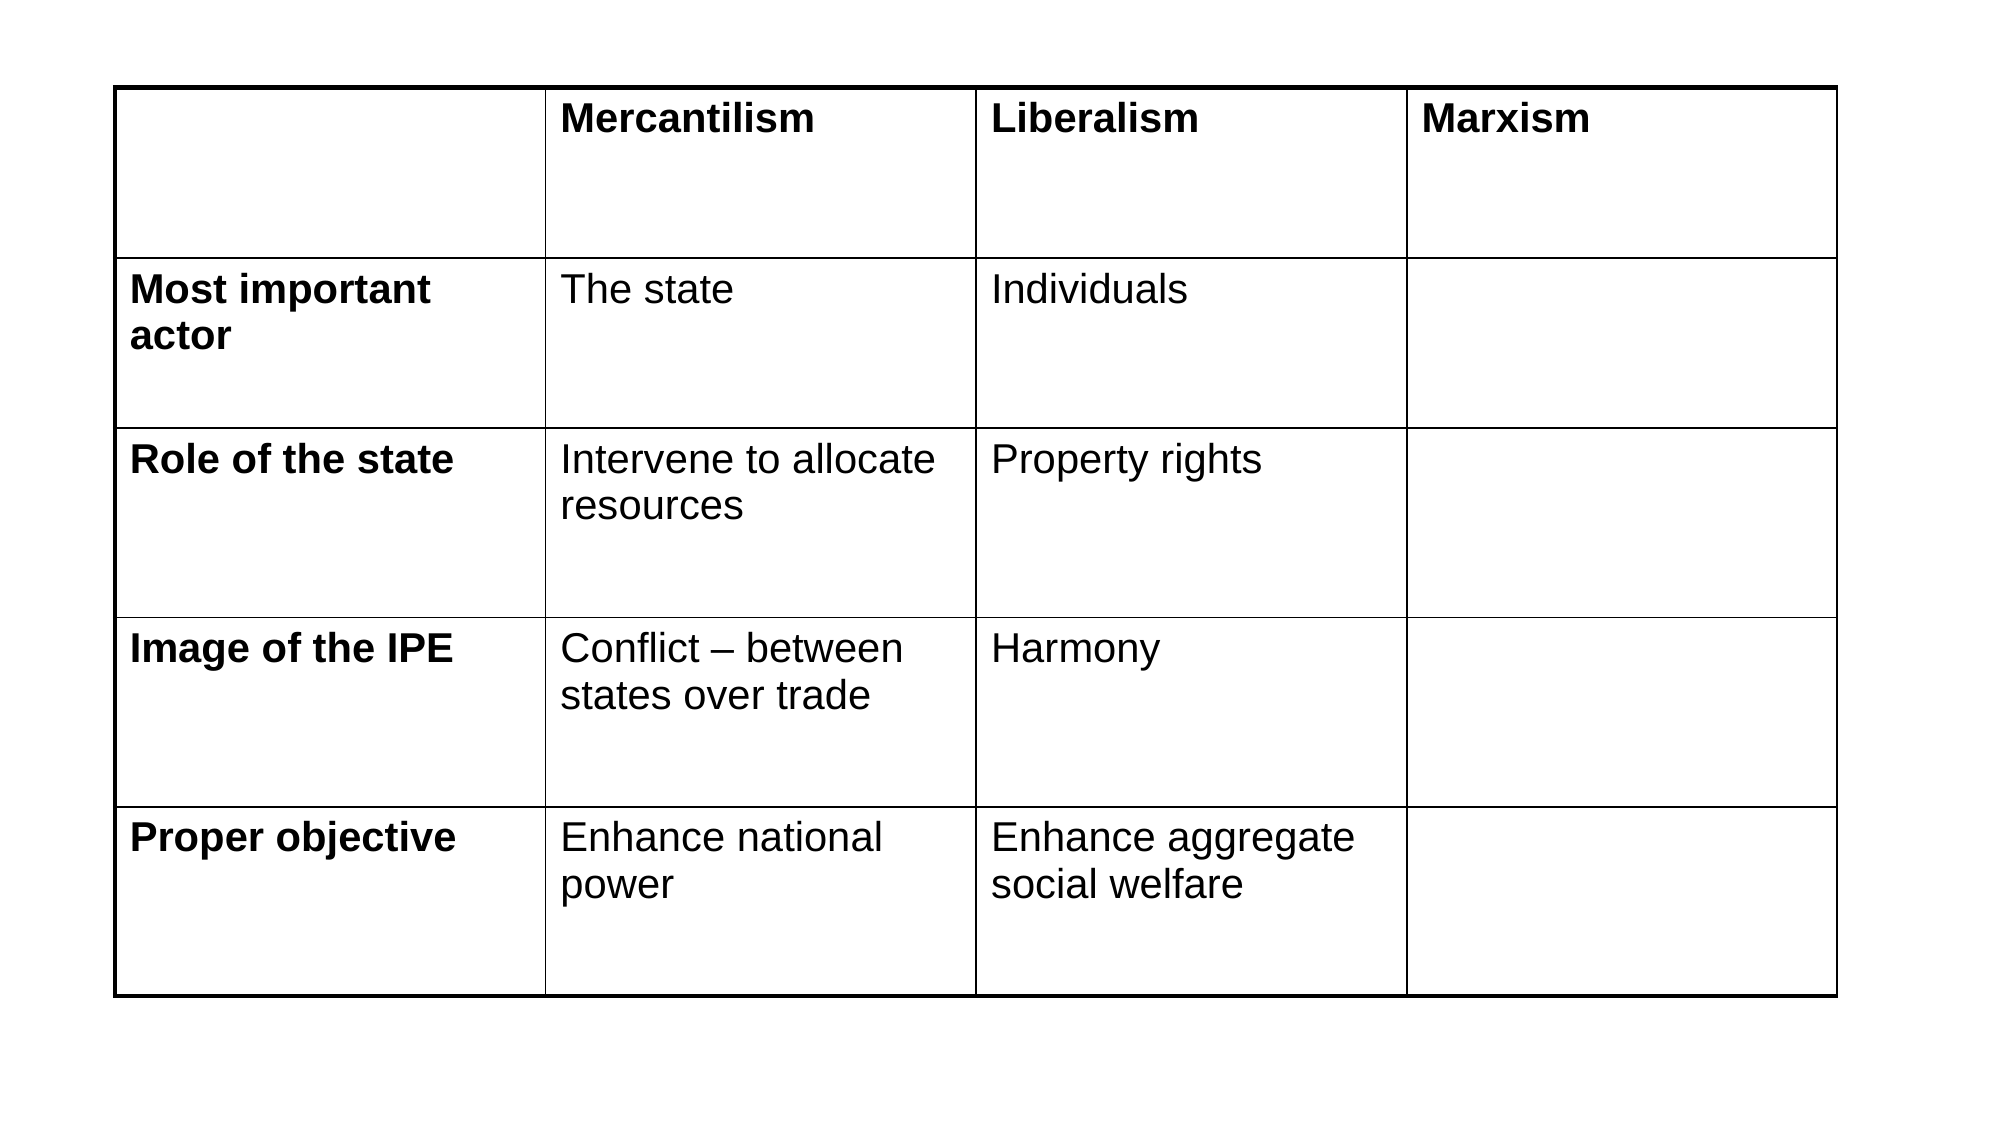

#

24
|  | Mercantilism | Liberalism | Marxism |
| --- | --- | --- | --- |
| Most important actor | The state | Individuals |  |
| Role of the state | Intervene to allocate resources | Property rights |  |
| Image of the IPE | Conflict – between states over trade | Harmony |  |
| Proper objective | Enhance national power | Enhance aggregate social welfare |  |